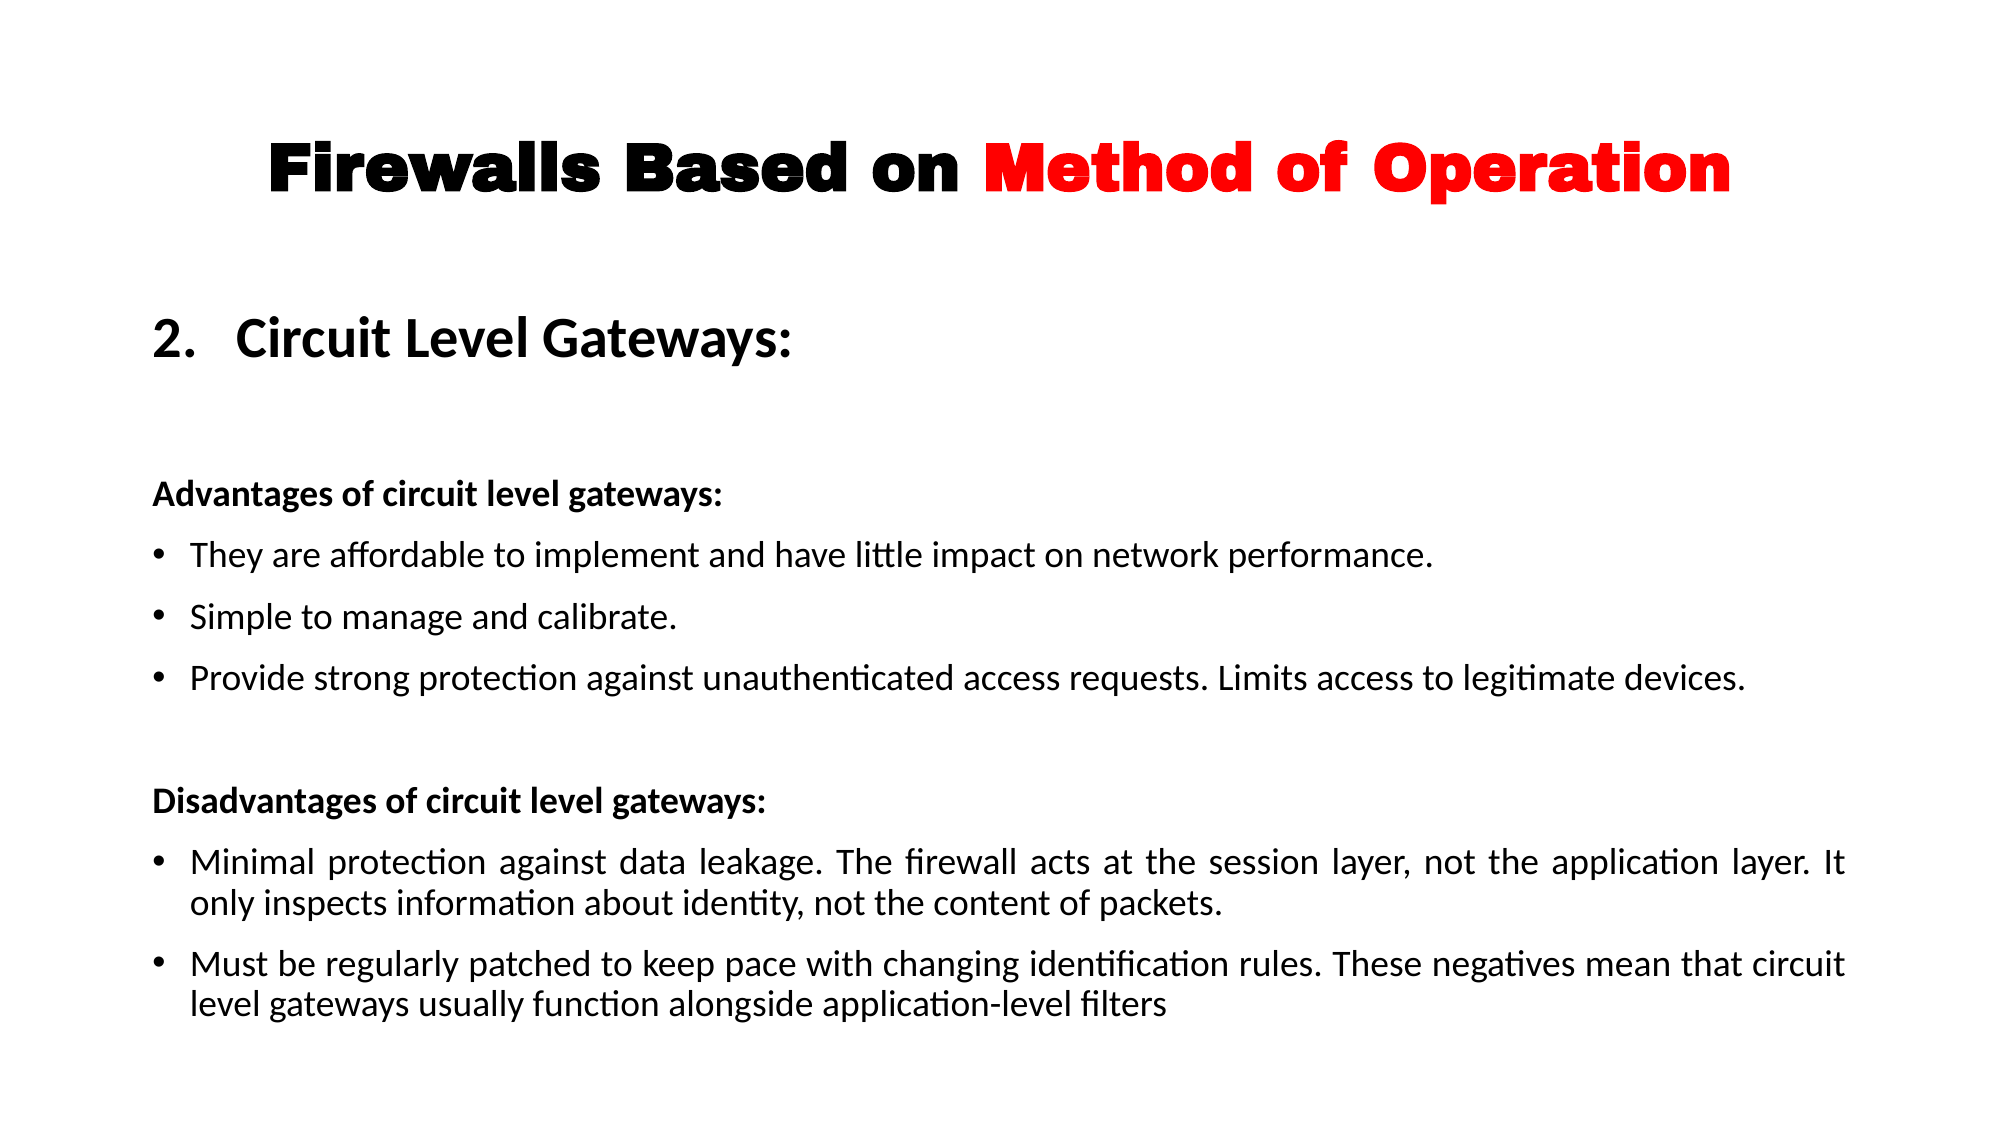

# Firewalls Based on Method of Operation
Circuit Level Gateways:

Advantages of circuit level gateways:
They are affordable to implement and have little impact on network performance.
Simple to manage and calibrate.
Provide strong protection against unauthenticated access requests. Limits access to legitimate devices.

Disadvantages of circuit level gateways:
Minimal protection against data leakage. The firewall acts at the session layer, not the application layer. It only inspects information about identity, not the content of packets.
Must be regularly patched to keep pace with changing identification rules. These negatives mean that circuit level gateways usually function alongside application-level filters